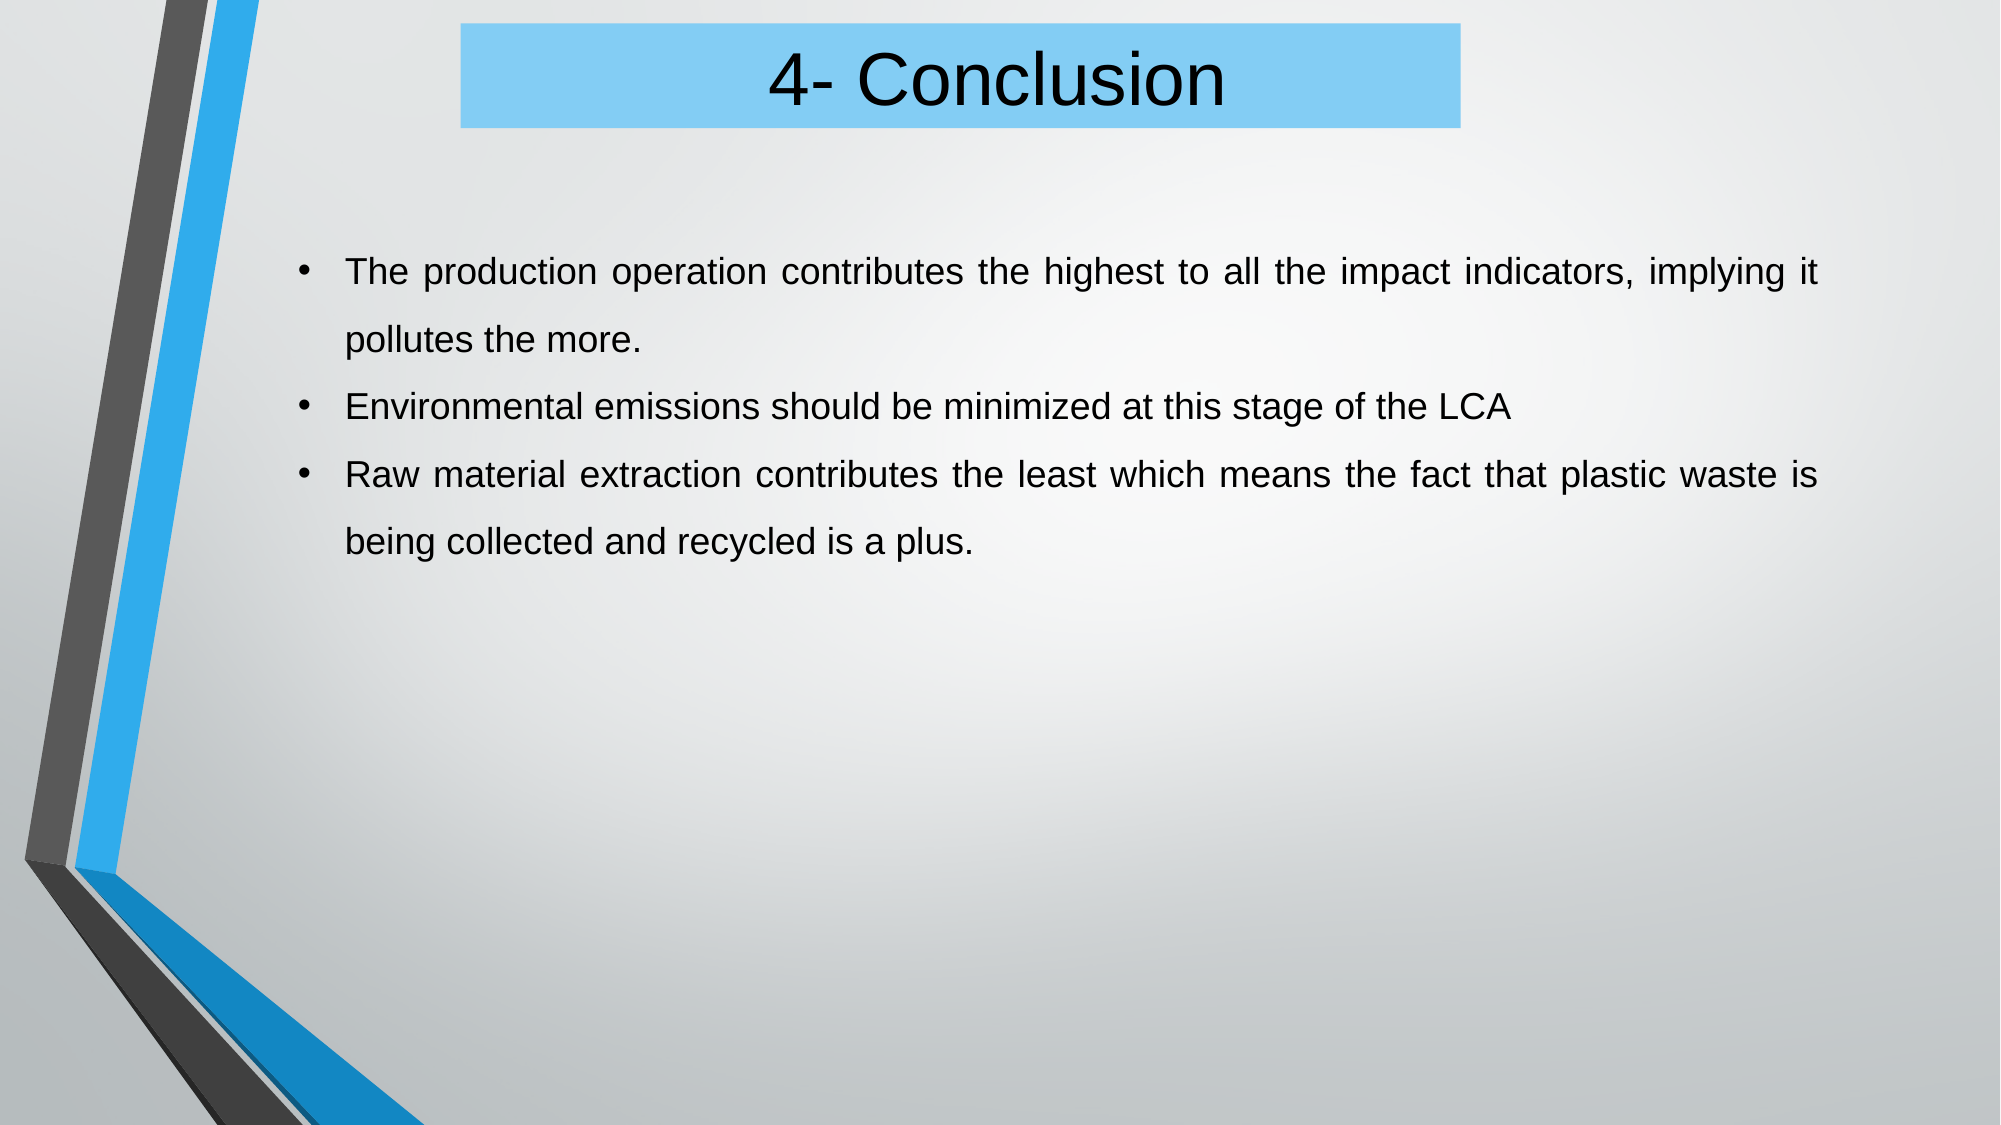

4- Conclusion
The production operation contributes the highest to all the impact indicators, implying it pollutes the more.
Environmental emissions should be minimized at this stage of the LCA
Raw material extraction contributes the least which means the fact that plastic waste is being collected and recycled is a plus.